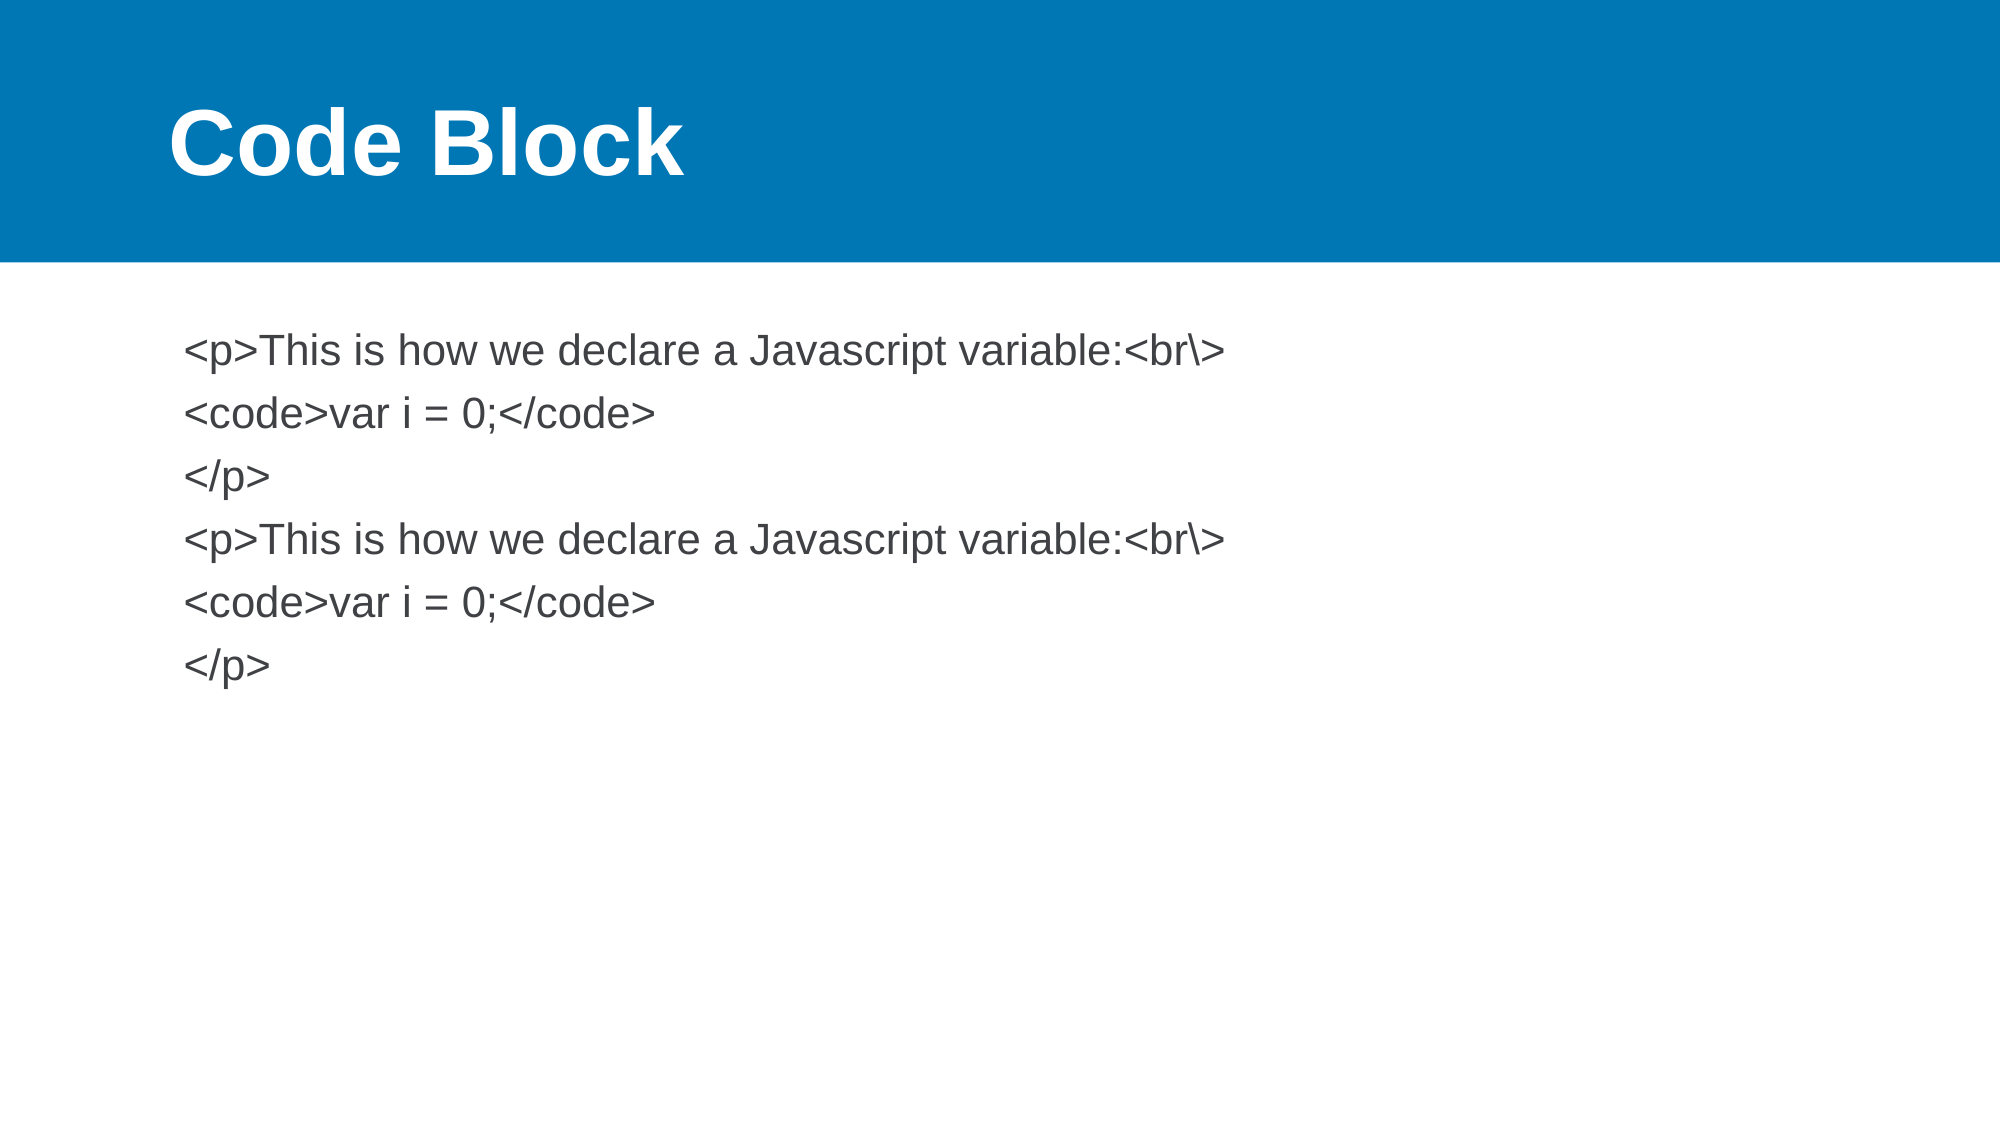

# Code Block
<p>This is how we declare a Javascript variable:<br\>
<code>var i = 0;</code>
</p>
<p>This is how we declare a Javascript variable:<br\>
<code>var i = 0;</code>
</p>